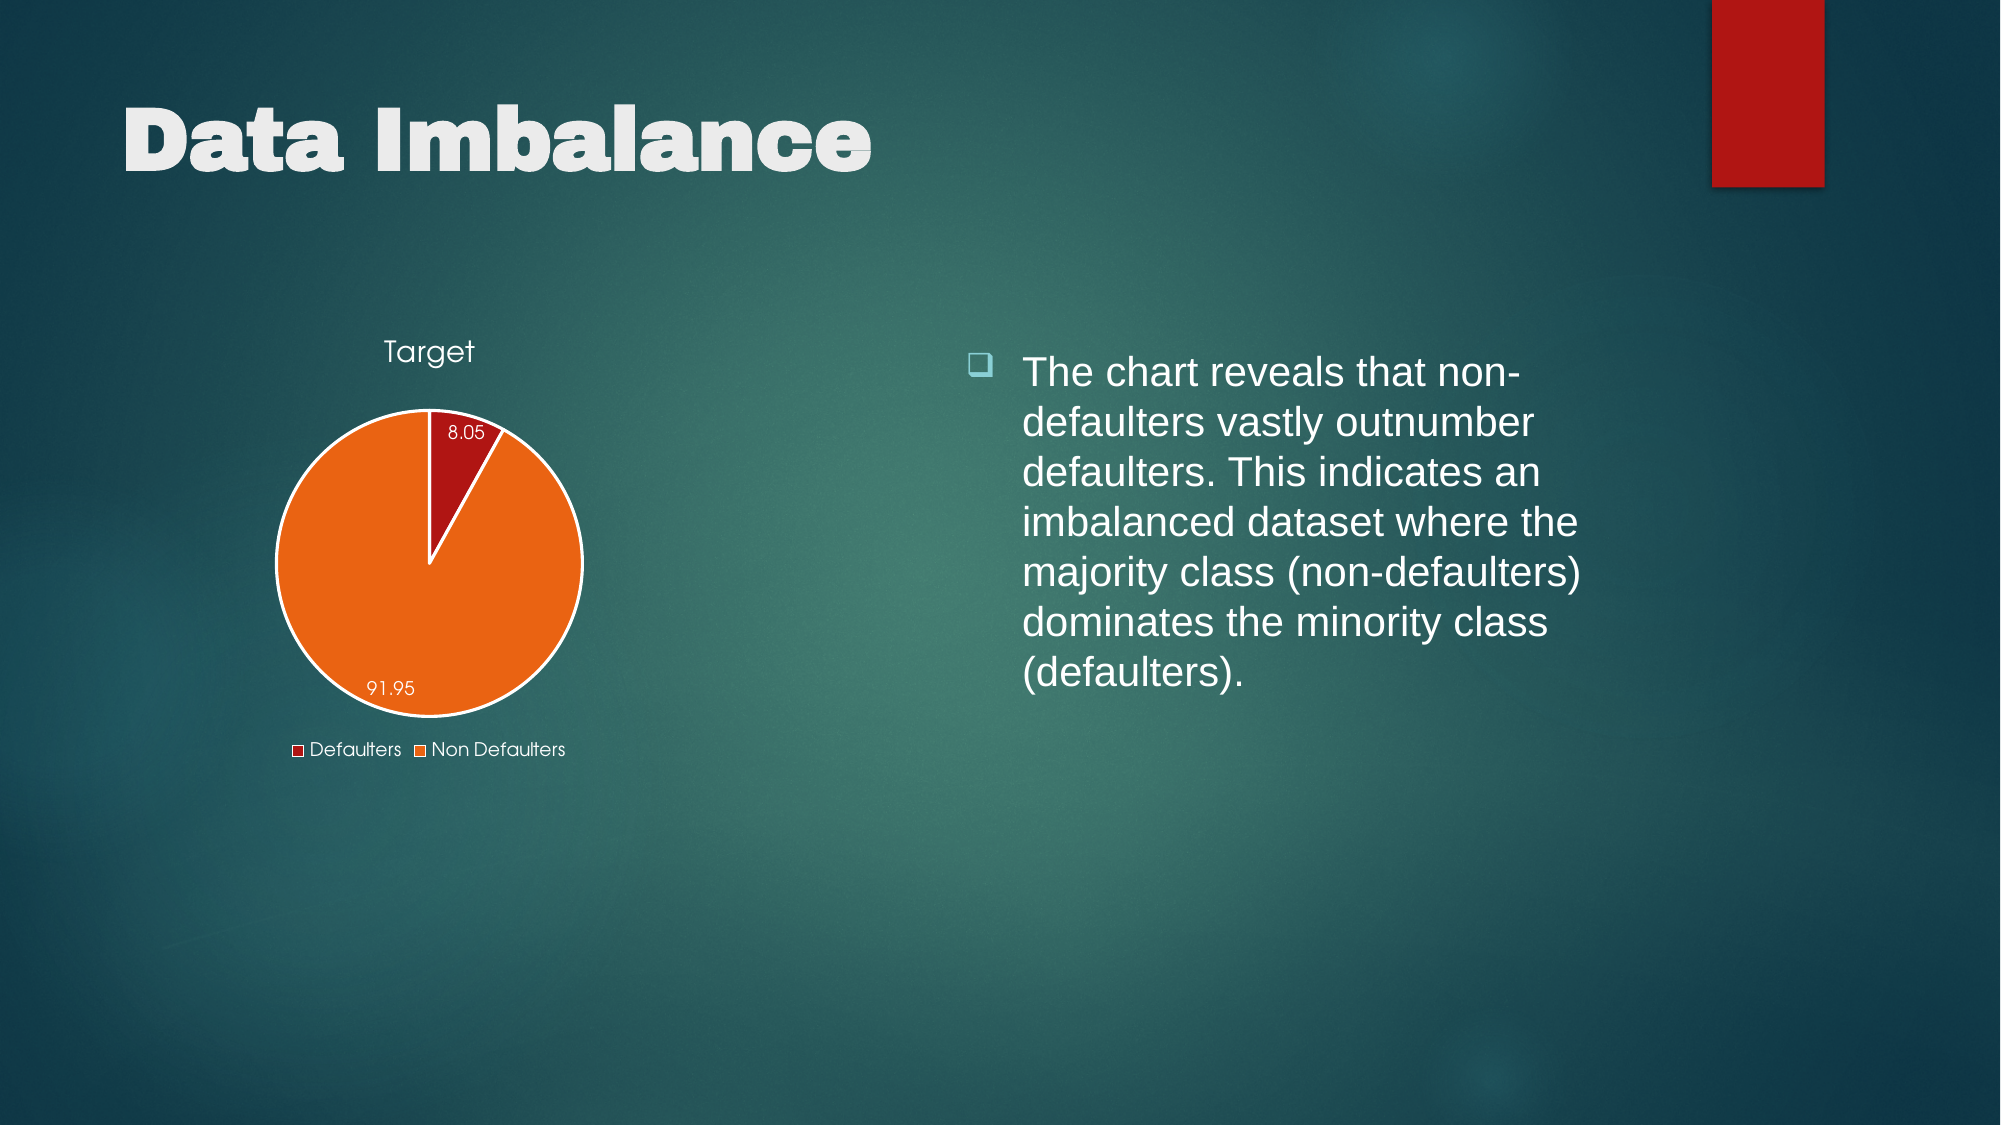

# Data Imbalance

### Chart: Target

| Category |  |
|---|---|
| Defaulters | 8.052161043220863 |
| Non Defaulters | 91.94783895677914 |
The chart reveals that non-defaulters vastly outnumber defaulters. This indicates an imbalanced dataset where the majority class (non-defaulters) dominates the minority class (defaulters).